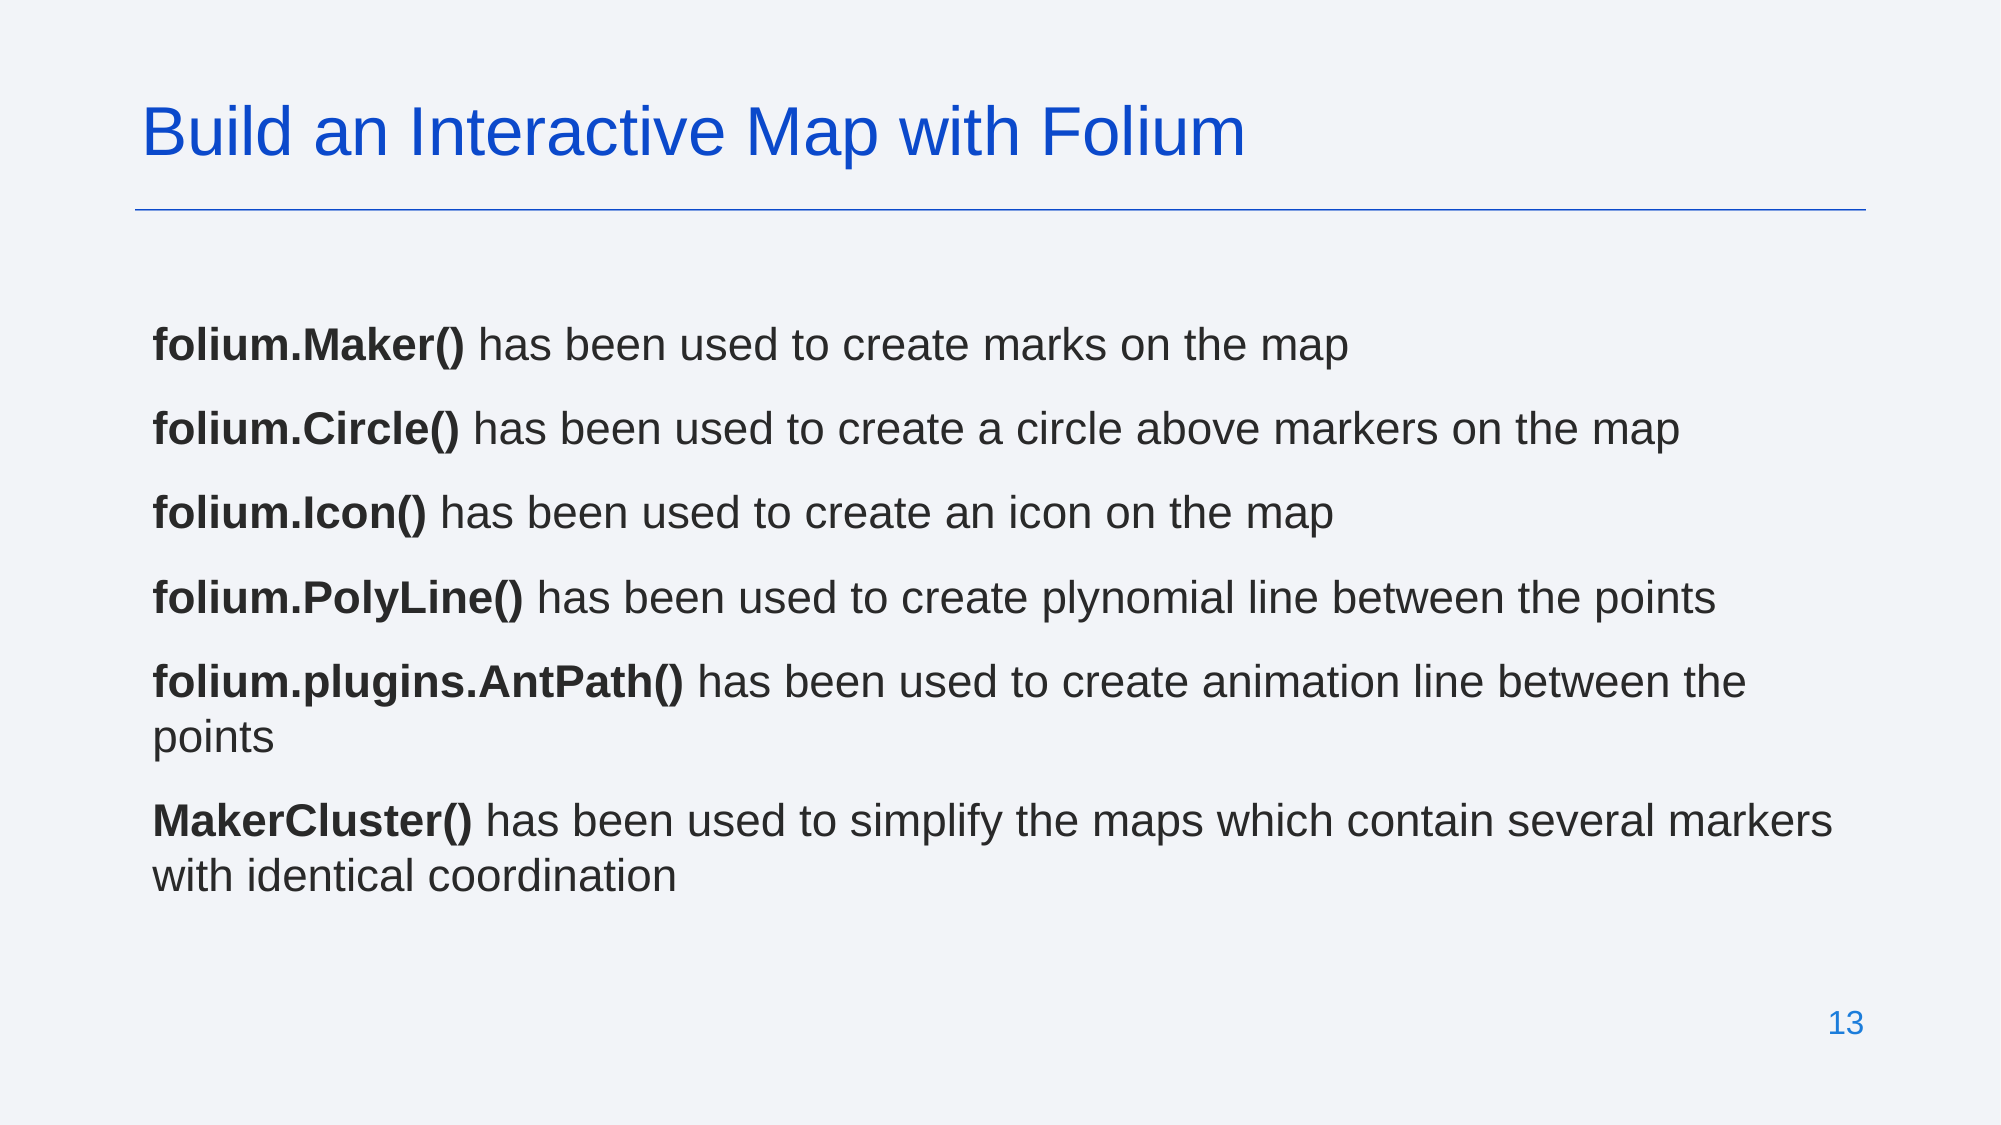

Build an Interactive Map with Folium
folium.Maker() has been used to create marks on the map
folium.Circle() has been used to create a circle above markers on the map
folium.Icon() has been used to create an icon on the map
folium.PolyLine() has been used to create plynomial line between the points
folium.plugins.AntPath() has been used to create animation line between the points
MakerCluster() has been used to simplify the maps which contain several markers with identical coordination

13